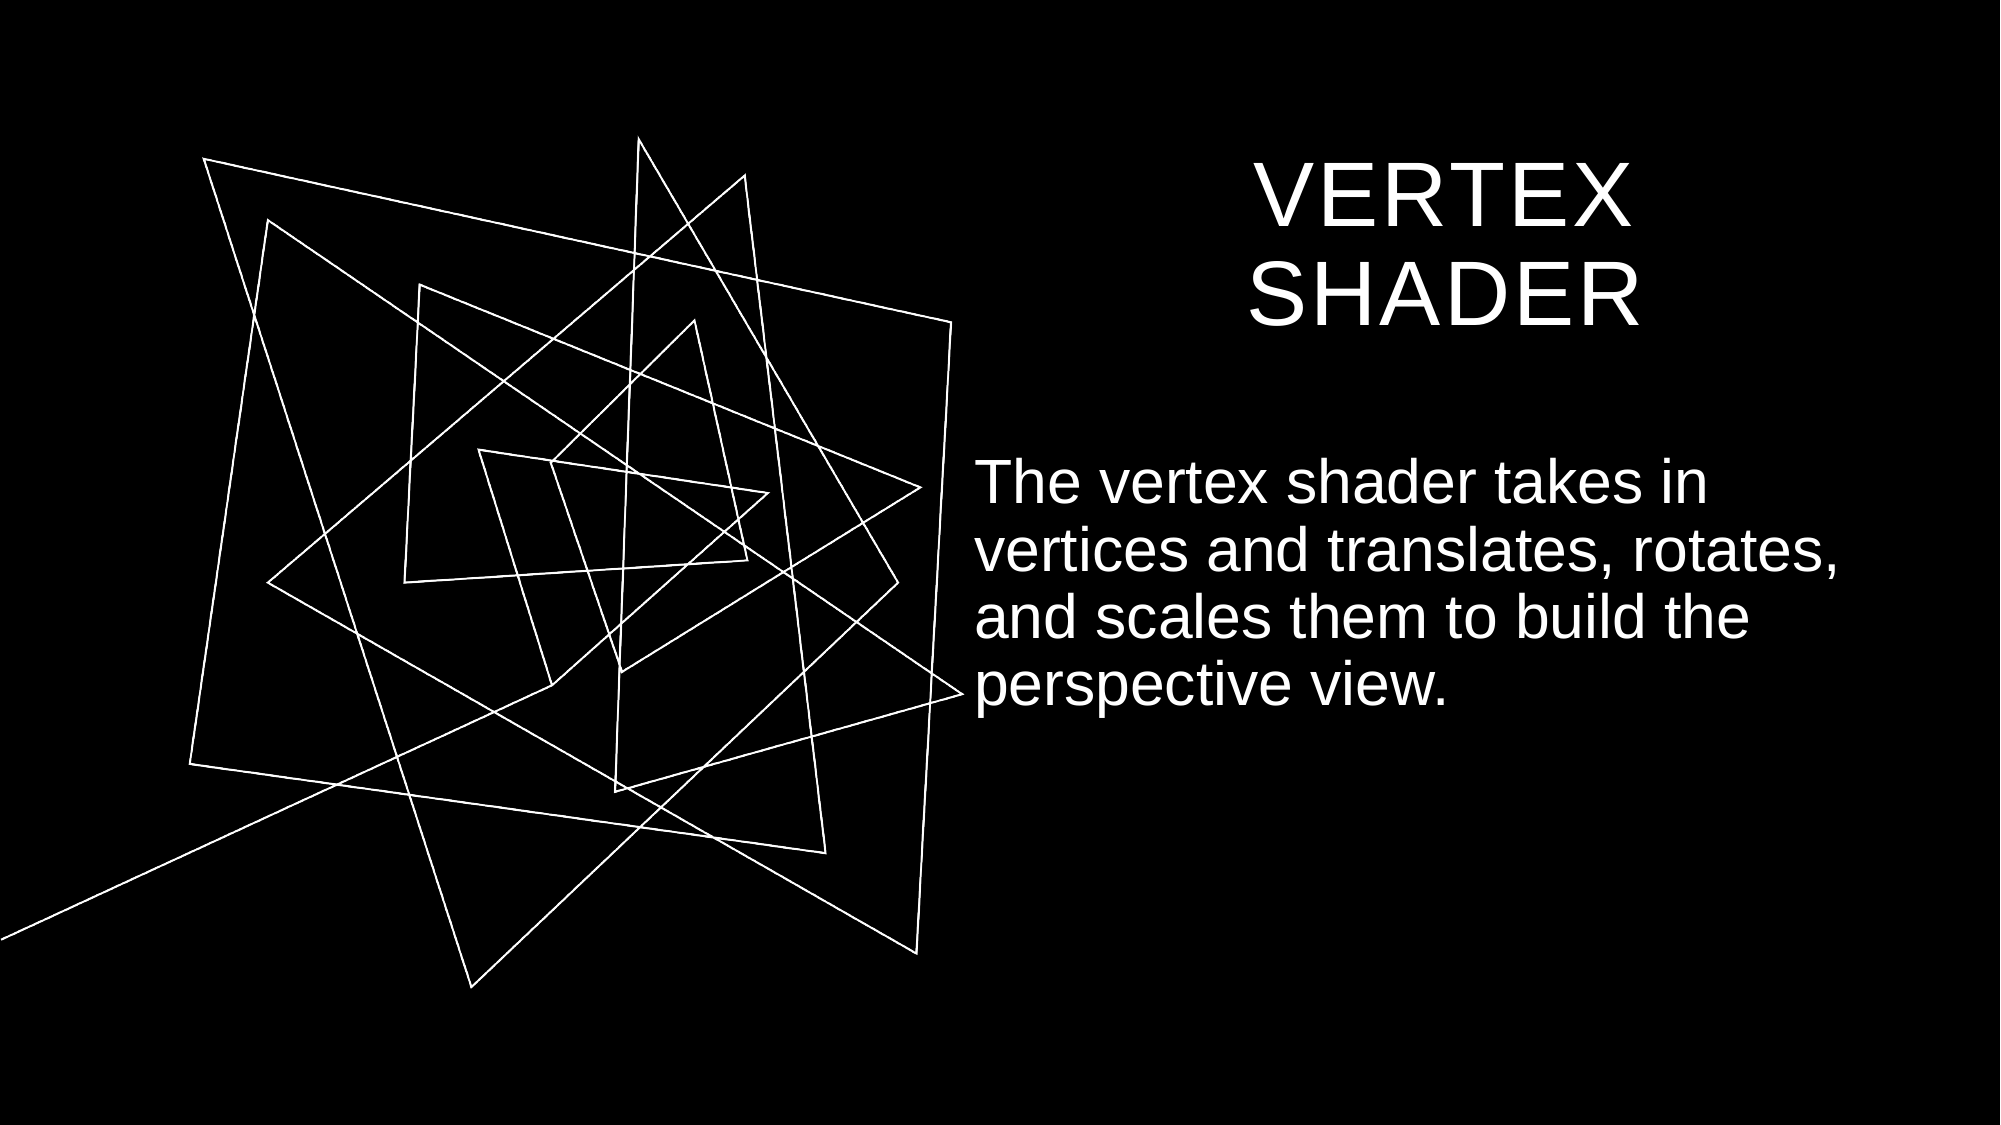

# Vertex Shader
The vertex shader takes in vertices and translates, rotates, and scales them to build the perspective view.